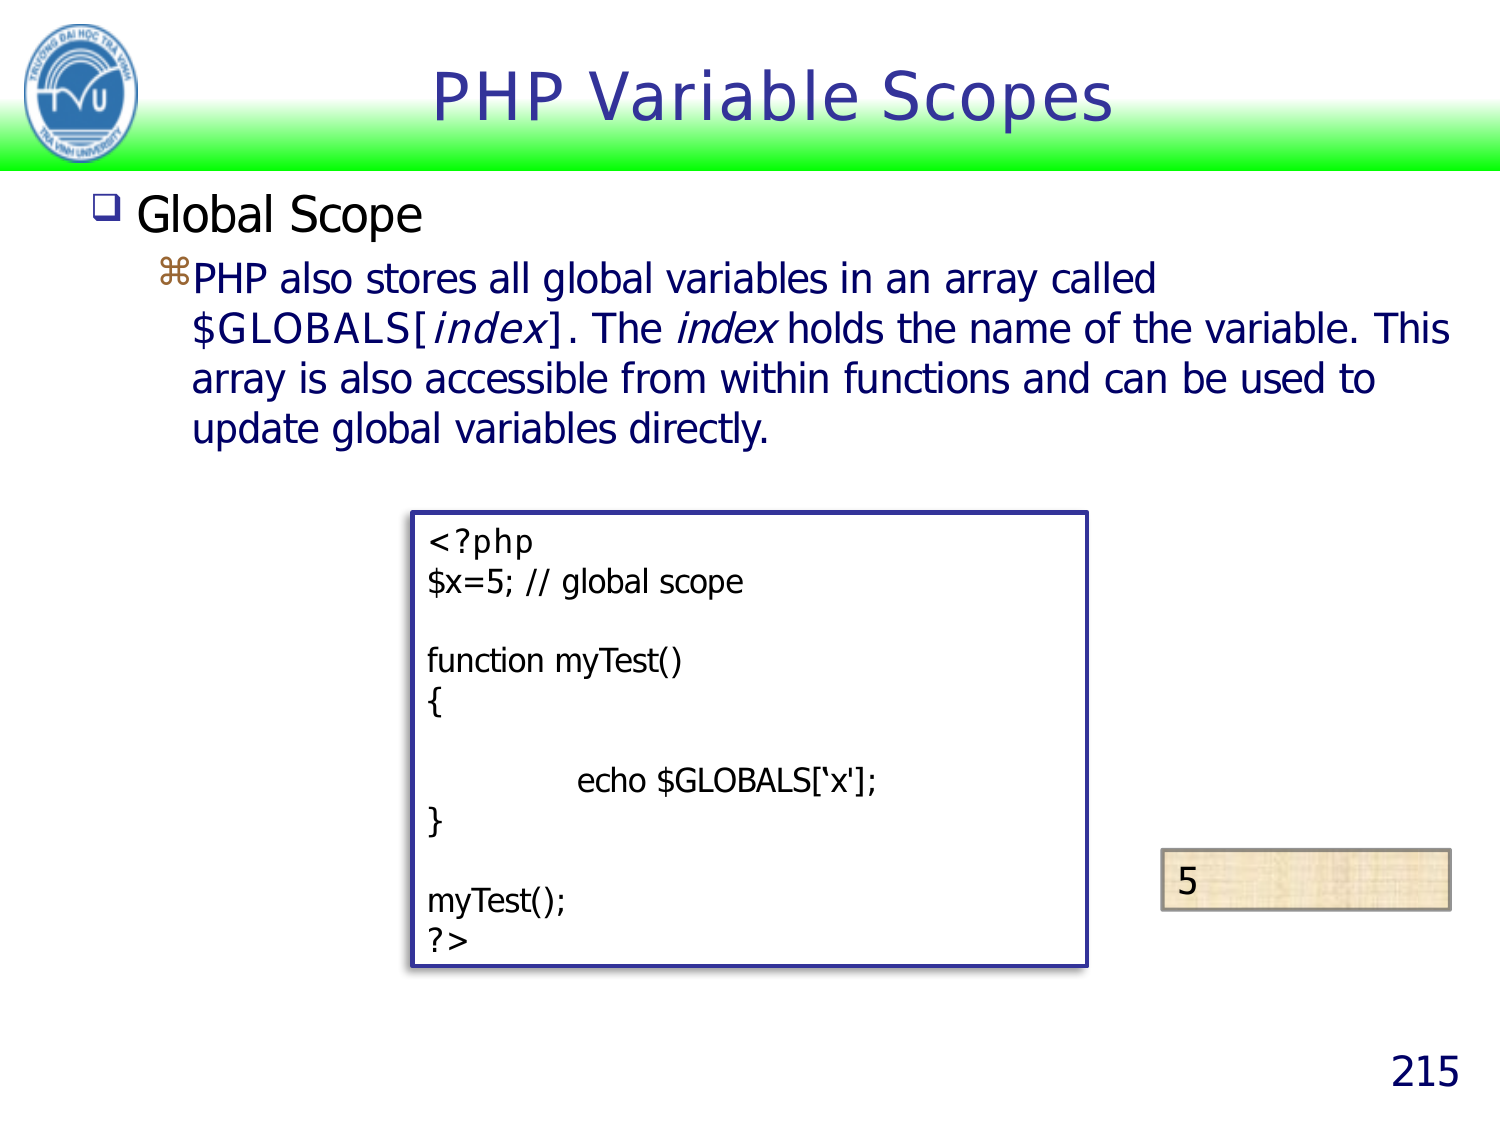

# PHP Variable Scopes
Global Scope
PHP also stores all global variables in an array called $GLOBALS[index]. The index holds the name of the variable. This array is also accessible from within functions and can be used to update global variables directly.
<?php
$x=5; // global scope
function myTest()
{
	echo $GLOBALS[‘x'];
}
myTest();
?>
5
215